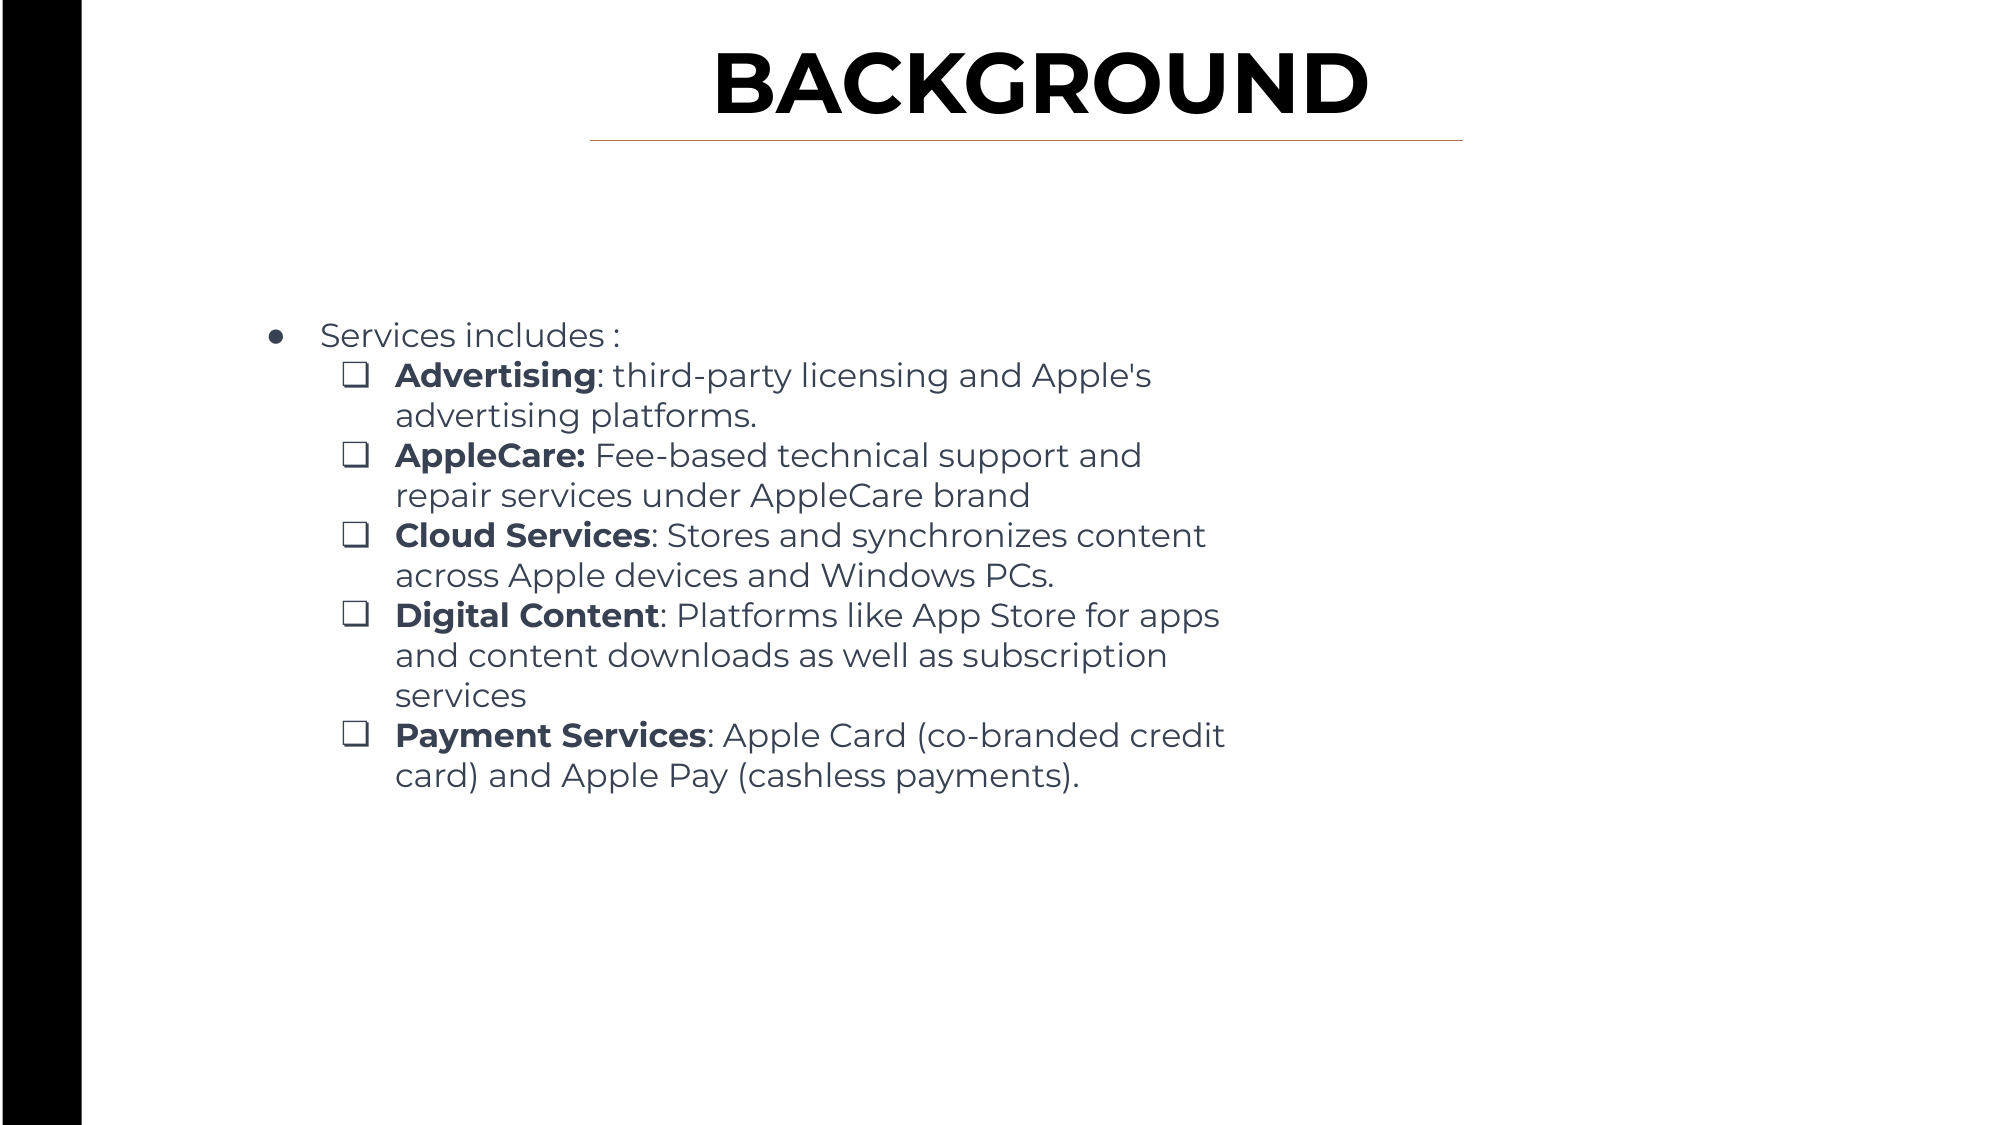

BACKGROUND
Page 3

Services includes :
Advertising: third-party licensing and Apple's advertising platforms.
AppleCare: Fee-based technical support and repair services under AppleCare brand
Cloud Services: Stores and synchronizes content across Apple devices and Windows PCs.
Digital Content: Platforms like App Store for apps and content downloads as well as subscription services
Payment Services: Apple Card (co-branded credit card) and Apple Pay (cashless payments).